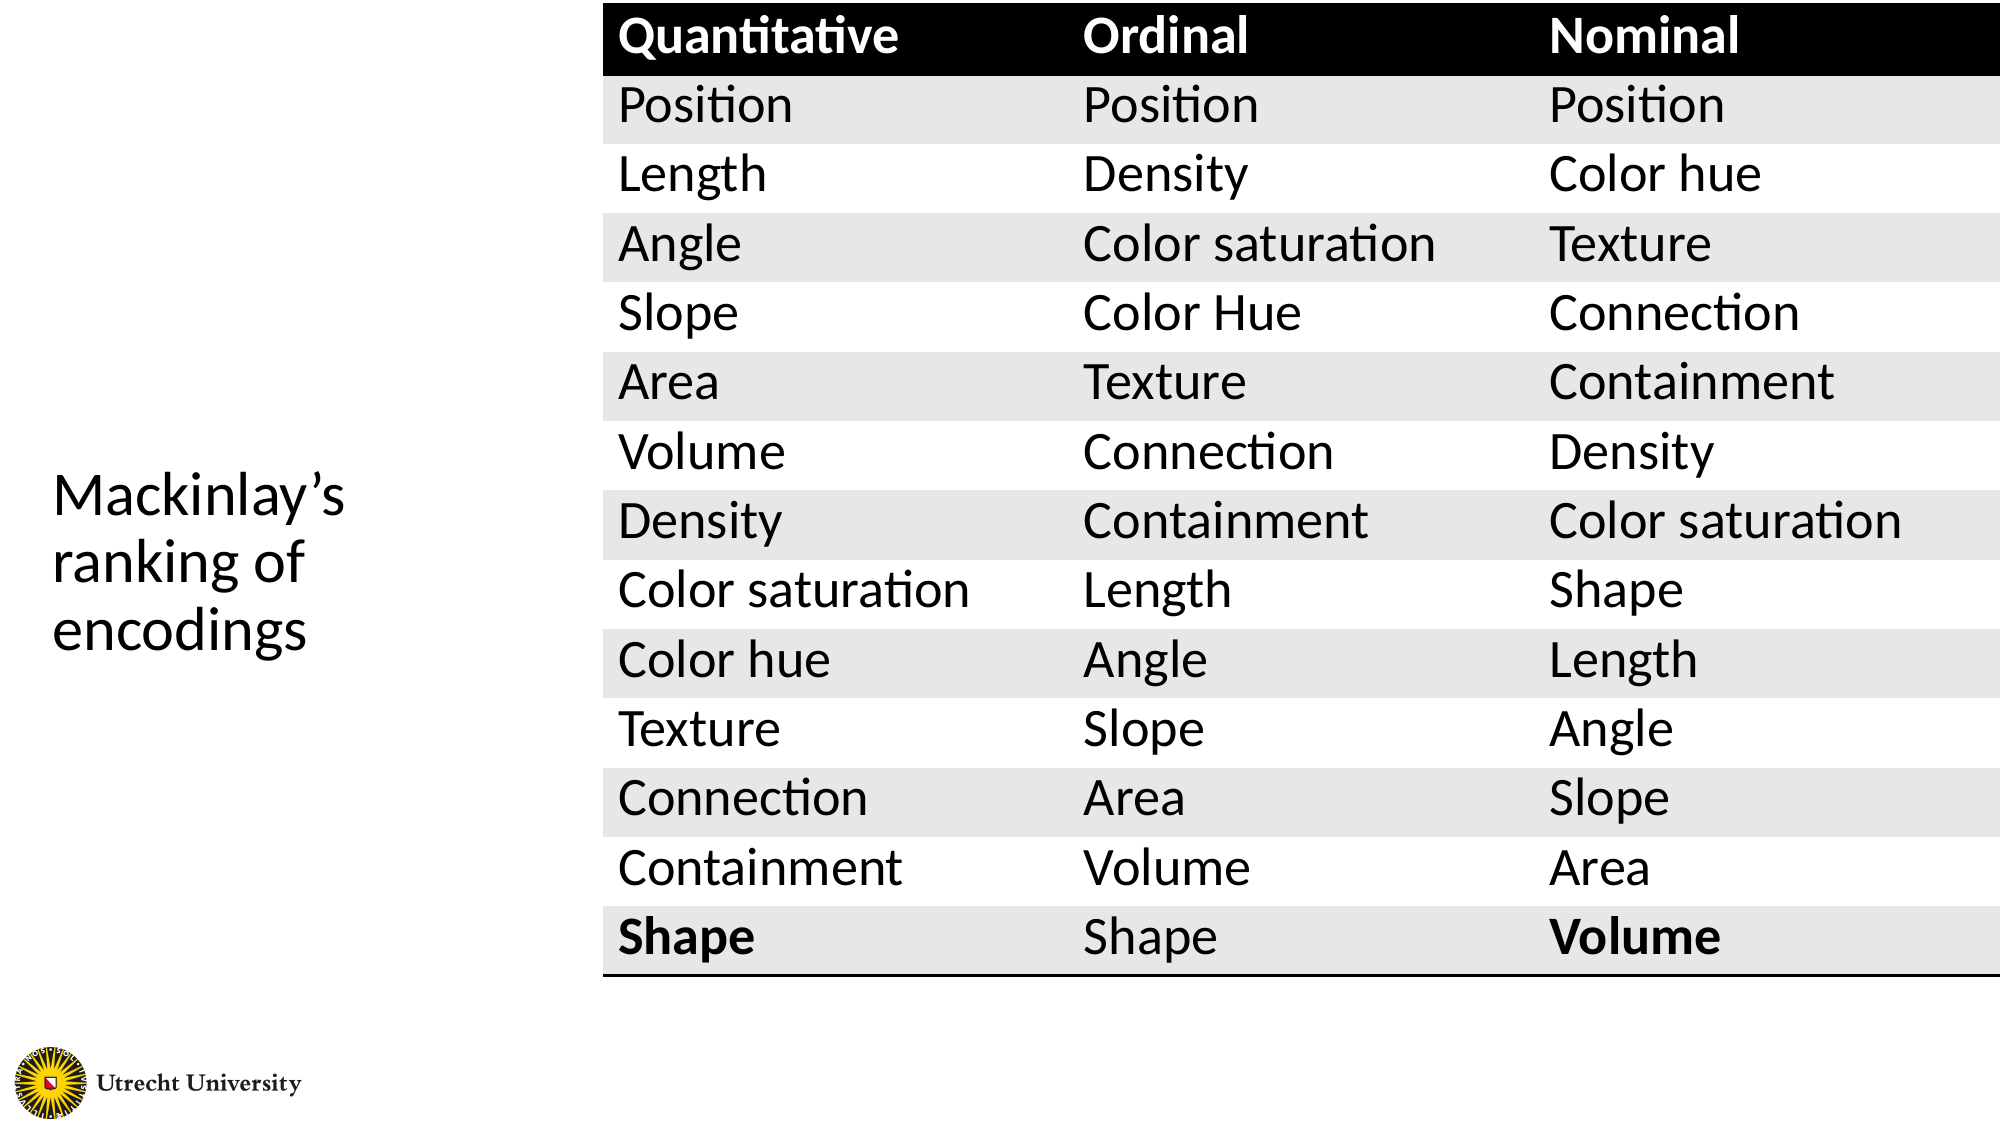

| Quantitative | Ordinal | Nominal |
| --- | --- | --- |
| Position | Position | Position |
| Length | Density | Color hue |
| Angle | Color saturation | Texture |
| Slope | Color Hue | Connection |
| Area | Texture | Containment |
| Volume | Connection | Density |
| Density | Containment | Color saturation |
| Color saturation | Length | Shape |
| Color hue | Angle | Length |
| Texture | Slope | Angle |
| Connection | Area | Slope |
| Containment | Volume | Area |
| Shape | Shape | Volume |
# Mackinlay’s ranking of encodings